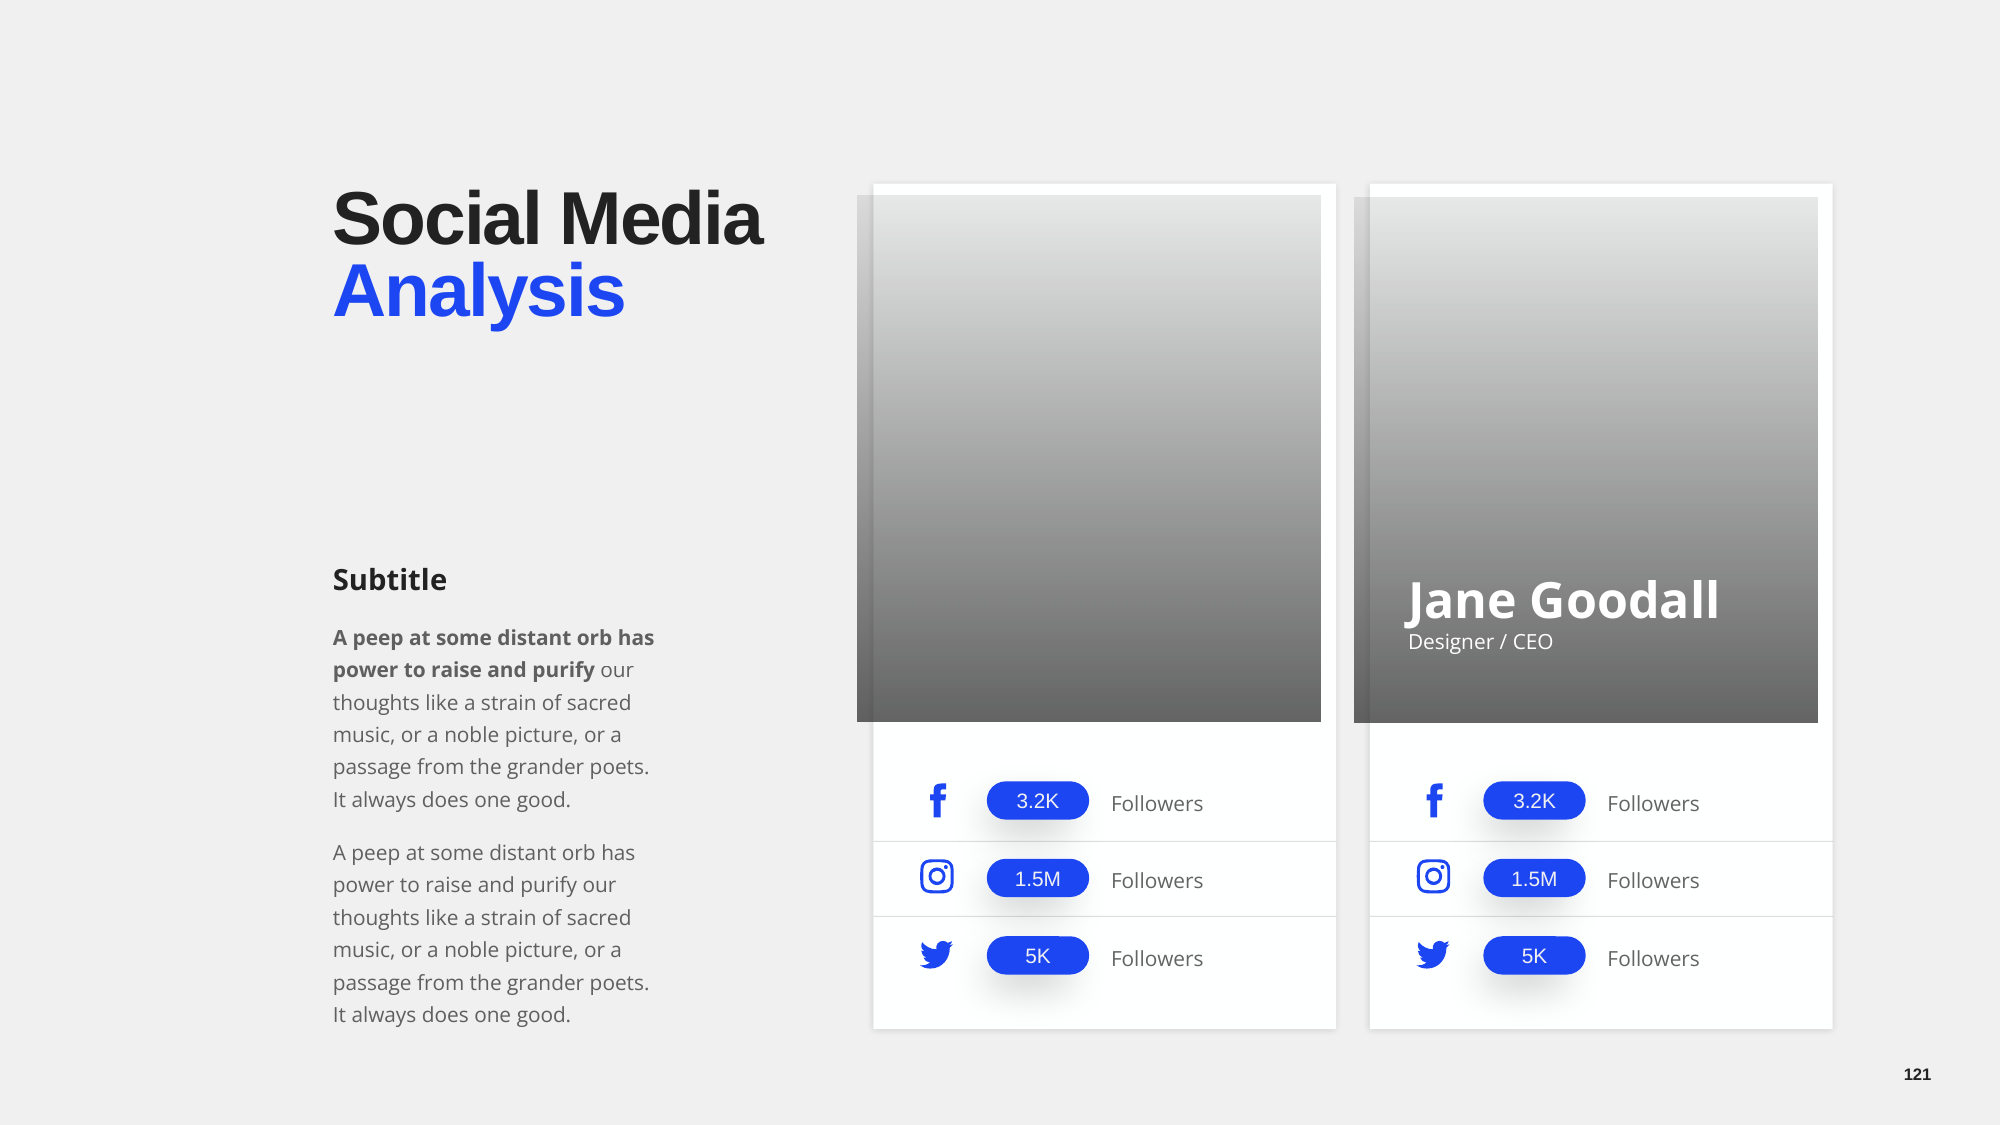

# Social Media Analysis

Followers
3.2K

Followers
1.5M

Followers
5K

Followers
3.2K

Followers
1.5M

Followers
5K

Subtitle
A peep at some distant orb has power to raise and purify our thoughts like a strain of sacred music, or a noble picture, or a passage from the grander poets. It always does one good.
A peep at some distant orb has power to raise and purify our thoughts like a strain of sacred music, or a noble picture, or a passage from the grander poets. It always does one good.
Rick Rhonson
CEO / Founder
Jane Goodall
Designer / CEO